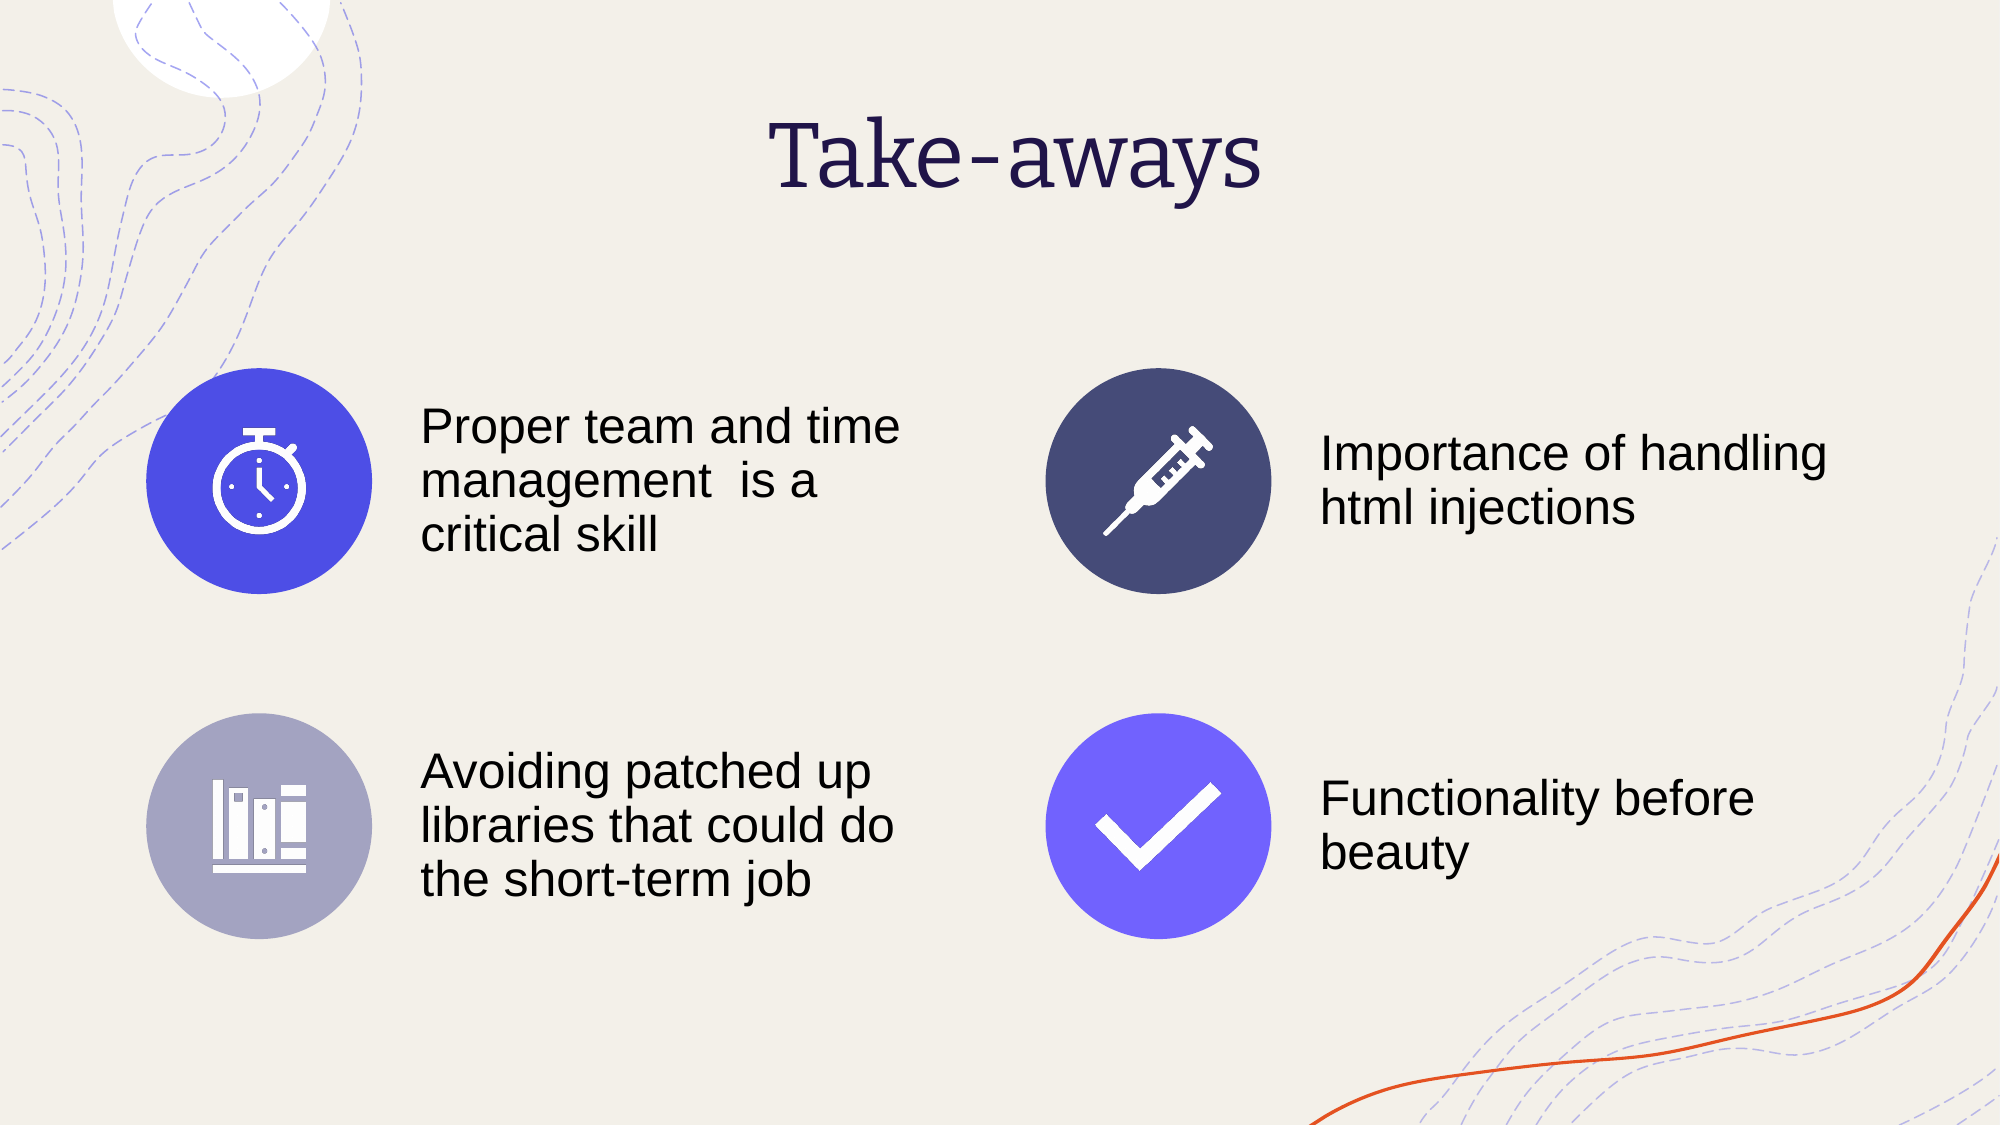

# Take-aways
Proper team and time management  is a critical skill
Importance of handling html injections
Avoiding patched up libraries that could do the short-term job
Functionality before beauty